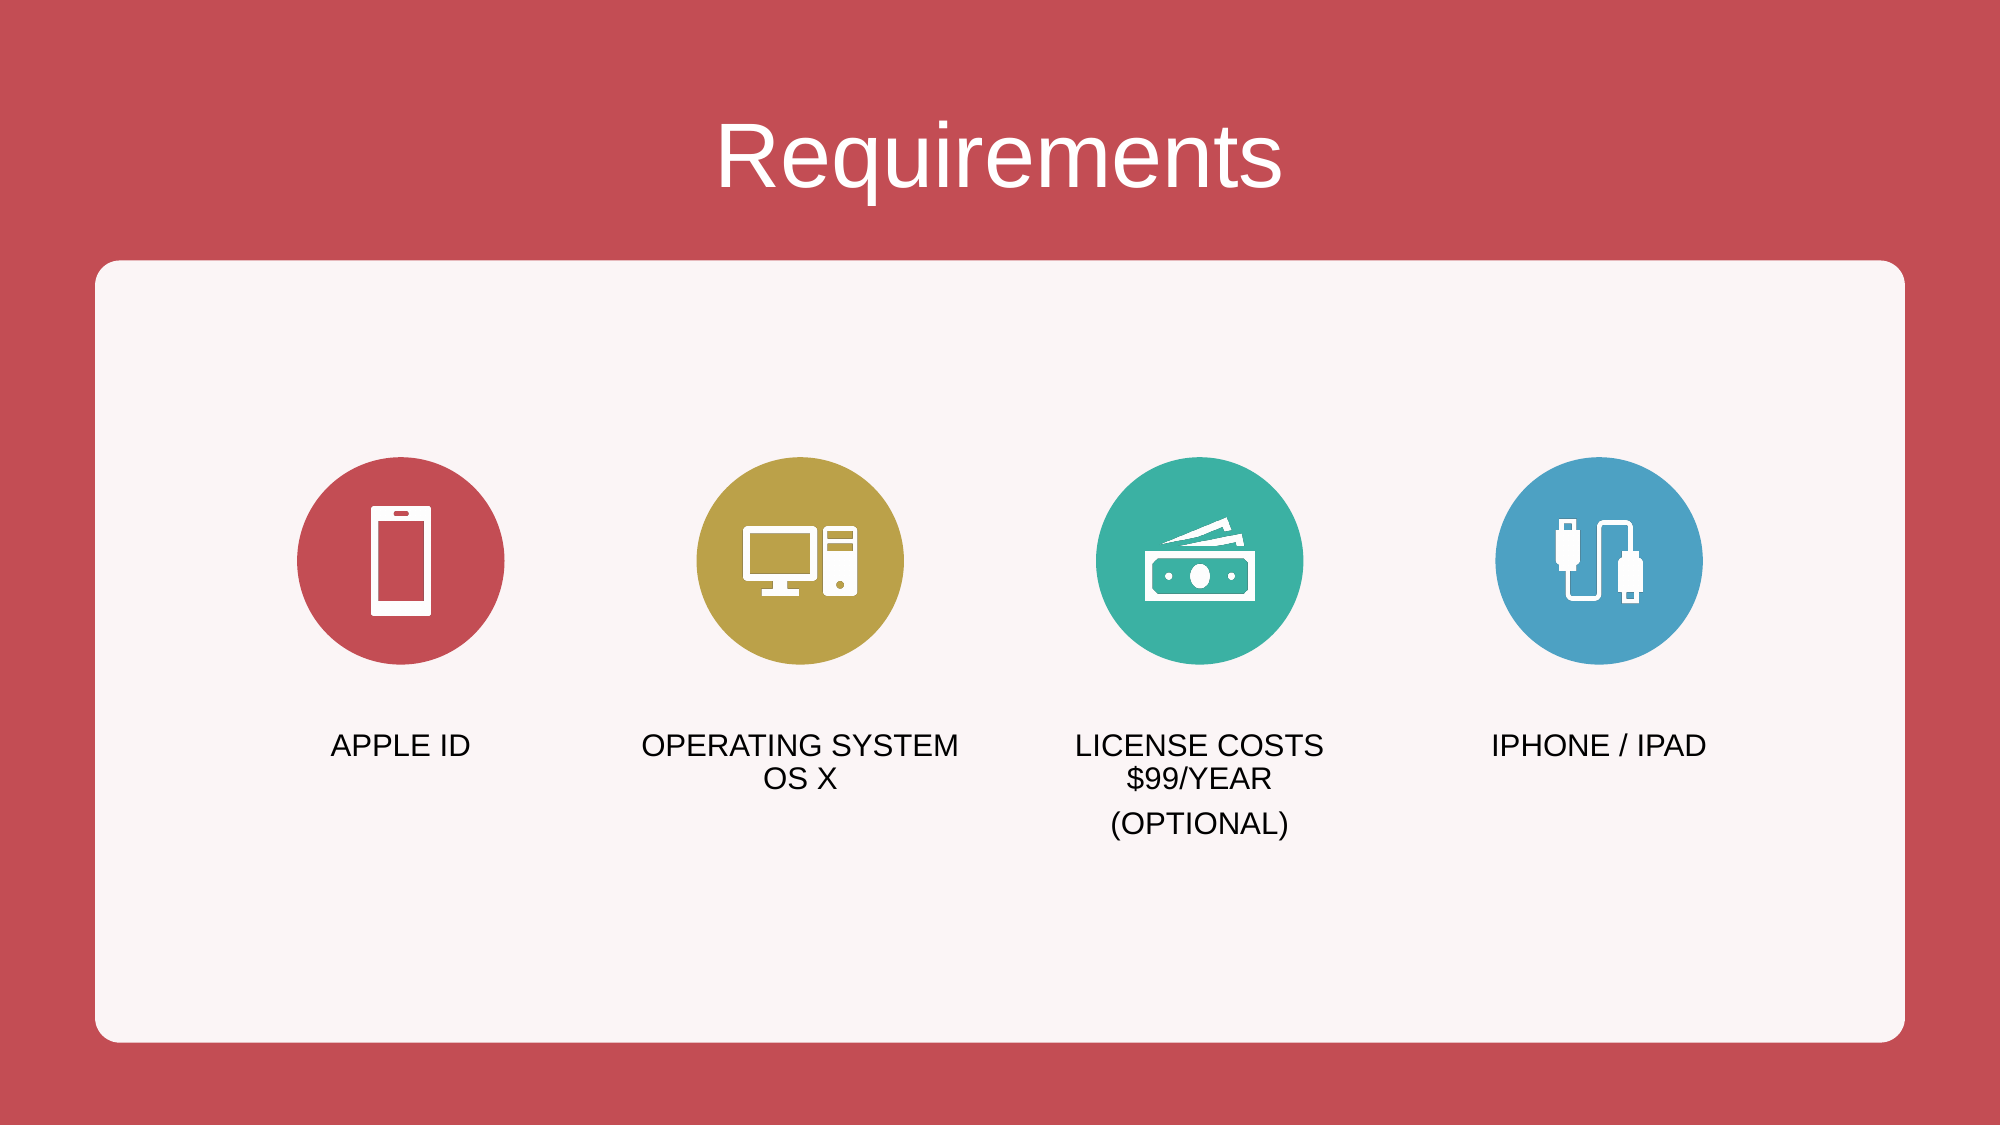

# Requirements

Apple ID
Operating System OS X
License costs $99/year
(optional)
iPhone / iPad